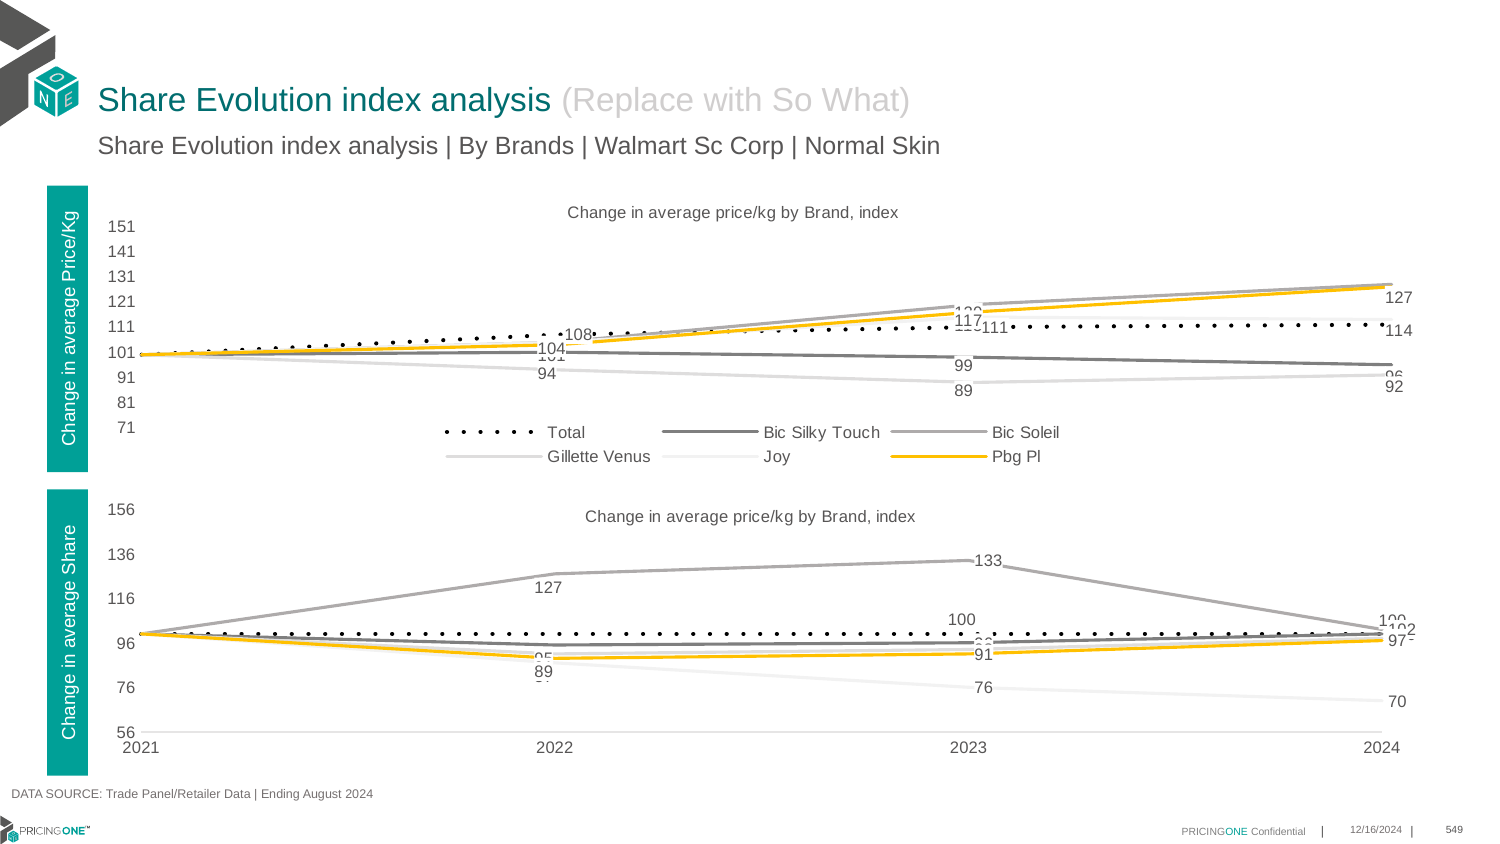

# Share Evolution index analysis (Replace with So What)
Share Evolution index analysis | By Brands | Walmart Sc Corp | Normal Skin

### Chart: Change in average price/kg by Brand, index

| Category | Total | Bic Silky Touch | Bic Soleil | Gillette Venus | Joy | Pbg Pl |
|---|---|---|---|---|---|---|
| 2021 | 100.0 | 100.0 | 100.0 | 100.0 | 100.0 | 100.0 |
| 2022 | 108.0 | 101.0 | 105.0 | 94.0 | 105.0 | 104.0 |
| 2023 | 111.0 | 99.0 | 120.0 | 89.0 | 115.0 | 117.0 |
| 2024 | 112.0 | 96.0 | 128.0 | 92.0 | 114.0 | 127.0 |
Change in average Price/Kg

### Chart: Change in average price/kg by Brand, index

| Category | Total | Bic Silky Touch | Bic Soleil | Gillette Venus | Joy | Pbg Pl |
|---|---|---|---|---|---|---|
| 2021 | 100.0 | 100.0 | 100.0 | 100.0 | 100.0 | 100.0 |
| 2022 | 100.0 | 95.0 | 127.0 | 91.0 | 87.0 | 89.0 |
| 2023 | 100.0 | 96.0 | 133.0 | 93.0 | 76.0 | 91.0 |
| 2024 | 100.0 | 100.0 | 102.0 | 98.0 | 70.0 | 97.0 |
Change in average Share
DATA SOURCE: Trade Panel/Retailer Data | Ending August 2024

12/16/2024
549